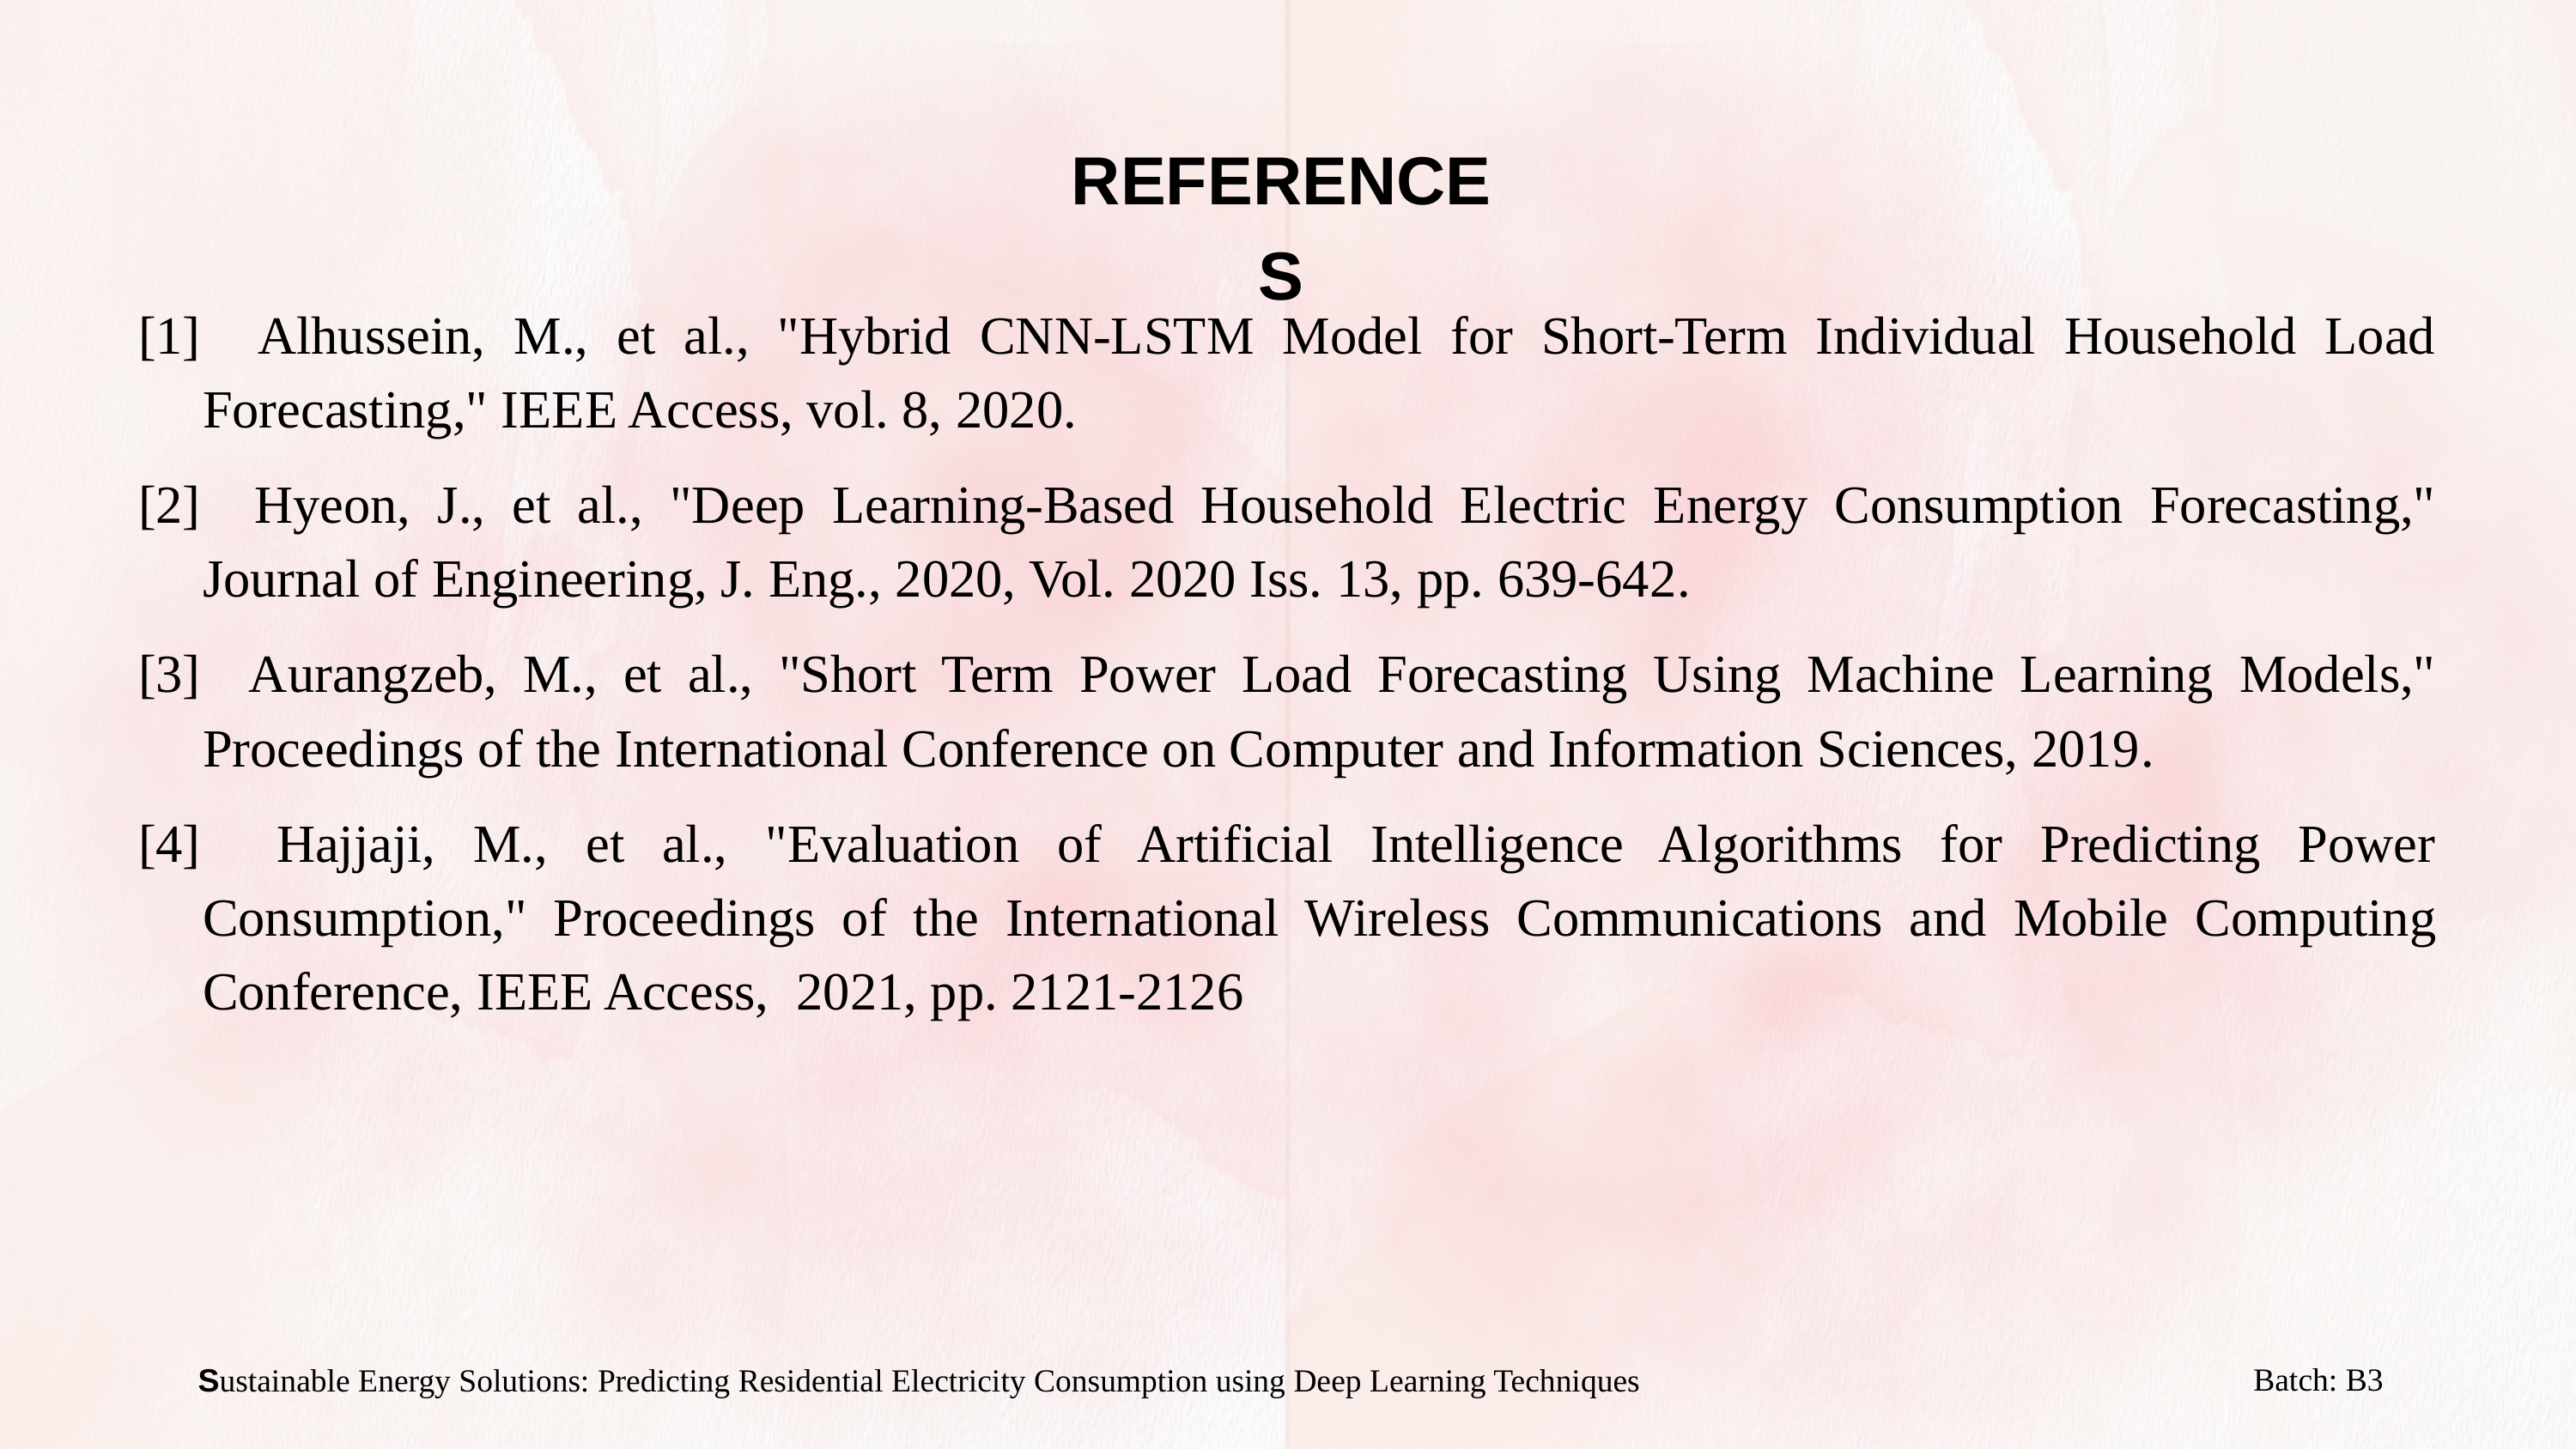

REFERENCES
[1]  Alhussein, M., et al., "Hybrid CNN-LSTM Model for Short-Term Individual Household Load Forecasting," IEEE Access, vol. 8, 2020.
[2]  Hyeon, J., et al., "Deep Learning-Based Household Electric Energy Consumption Forecasting," Journal of Engineering, J. Eng., 2020, Vol. 2020 Iss. 13, pp. 639-642.
[3]  Aurangzeb, M., et al., "Short Term Power Load Forecasting Using Machine Learning Models," Proceedings of the International Conference on Computer and Information Sciences, 2019.
[4]  Hajjaji, M., et al., "Evaluation of Artificial Intelligence Algorithms for Predicting Power Consumption," Proceedings of the International Wireless Communications and Mobile Computing Conference, IEEE Access,  2021, pp. 2121-2126

Batch: B3

Sustainable Energy Solutions: Predicting Residential Electricity Consumption using Deep Learning Techniques